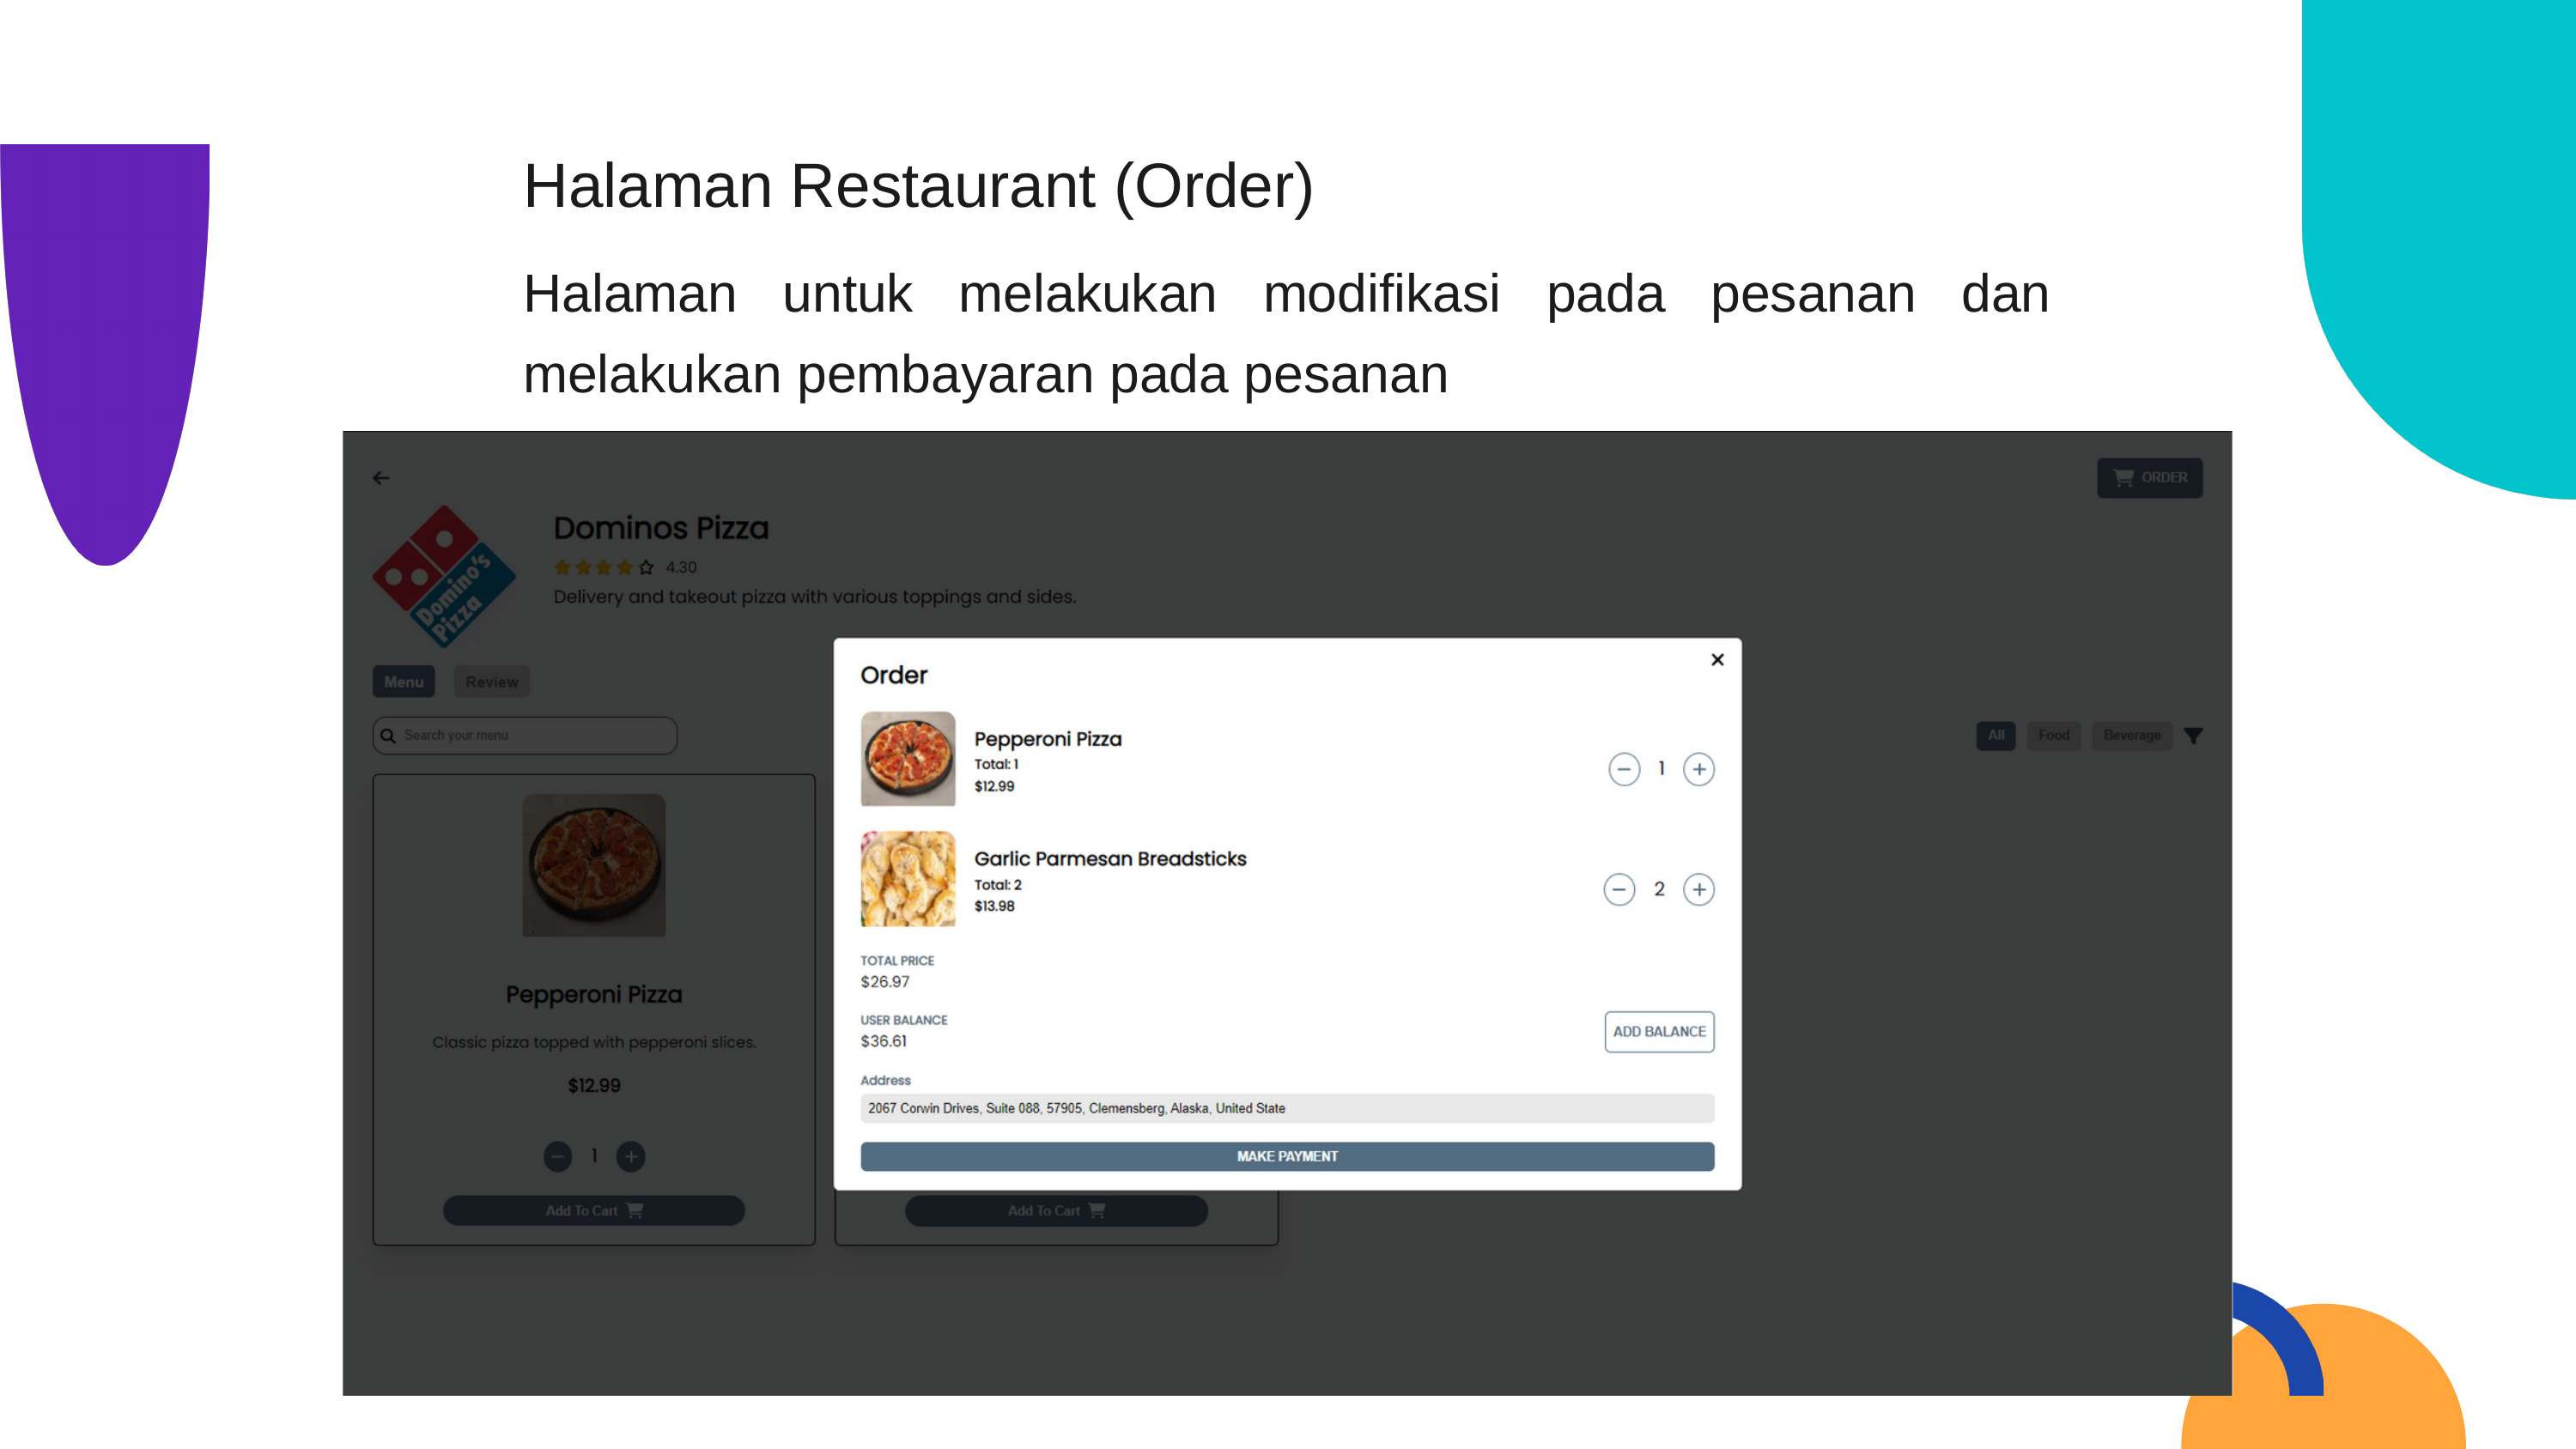

Halaman Restaurant (Order)
Halaman untuk melakukan modifikasi pada pesanan dan melakukan pembayaran pada pesanan